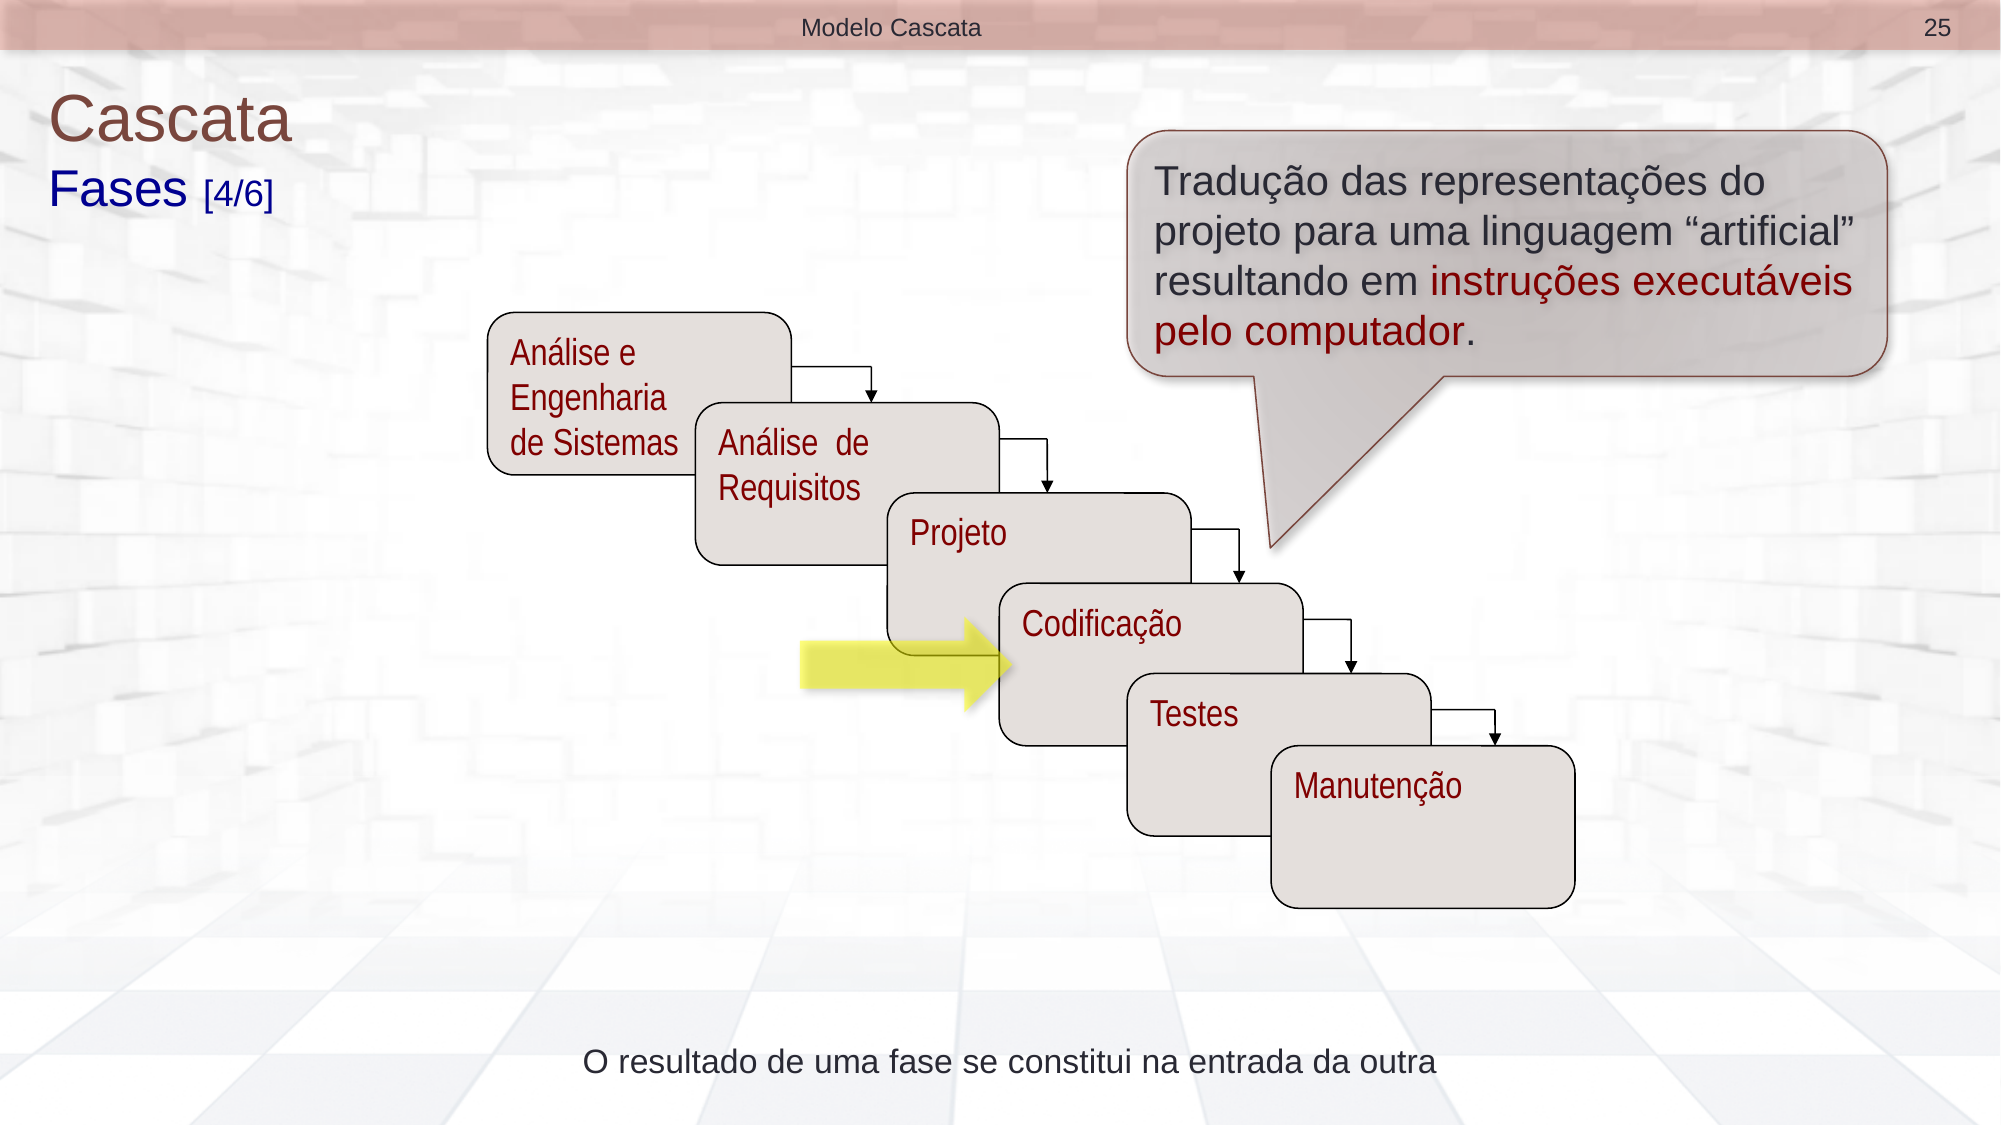

25
Modelo Cascata
# Cascata Fases [4/6]
Tradução das representações do projeto para uma linguagem “artificial” resultando em instruções executáveis pelo computador.
Análise e Engenharia
de Sistemas

Análise  de Requisitos

Projeto

Codificação

Testes

Manutenção

O resultado de uma fase se constitui na entrada da outra